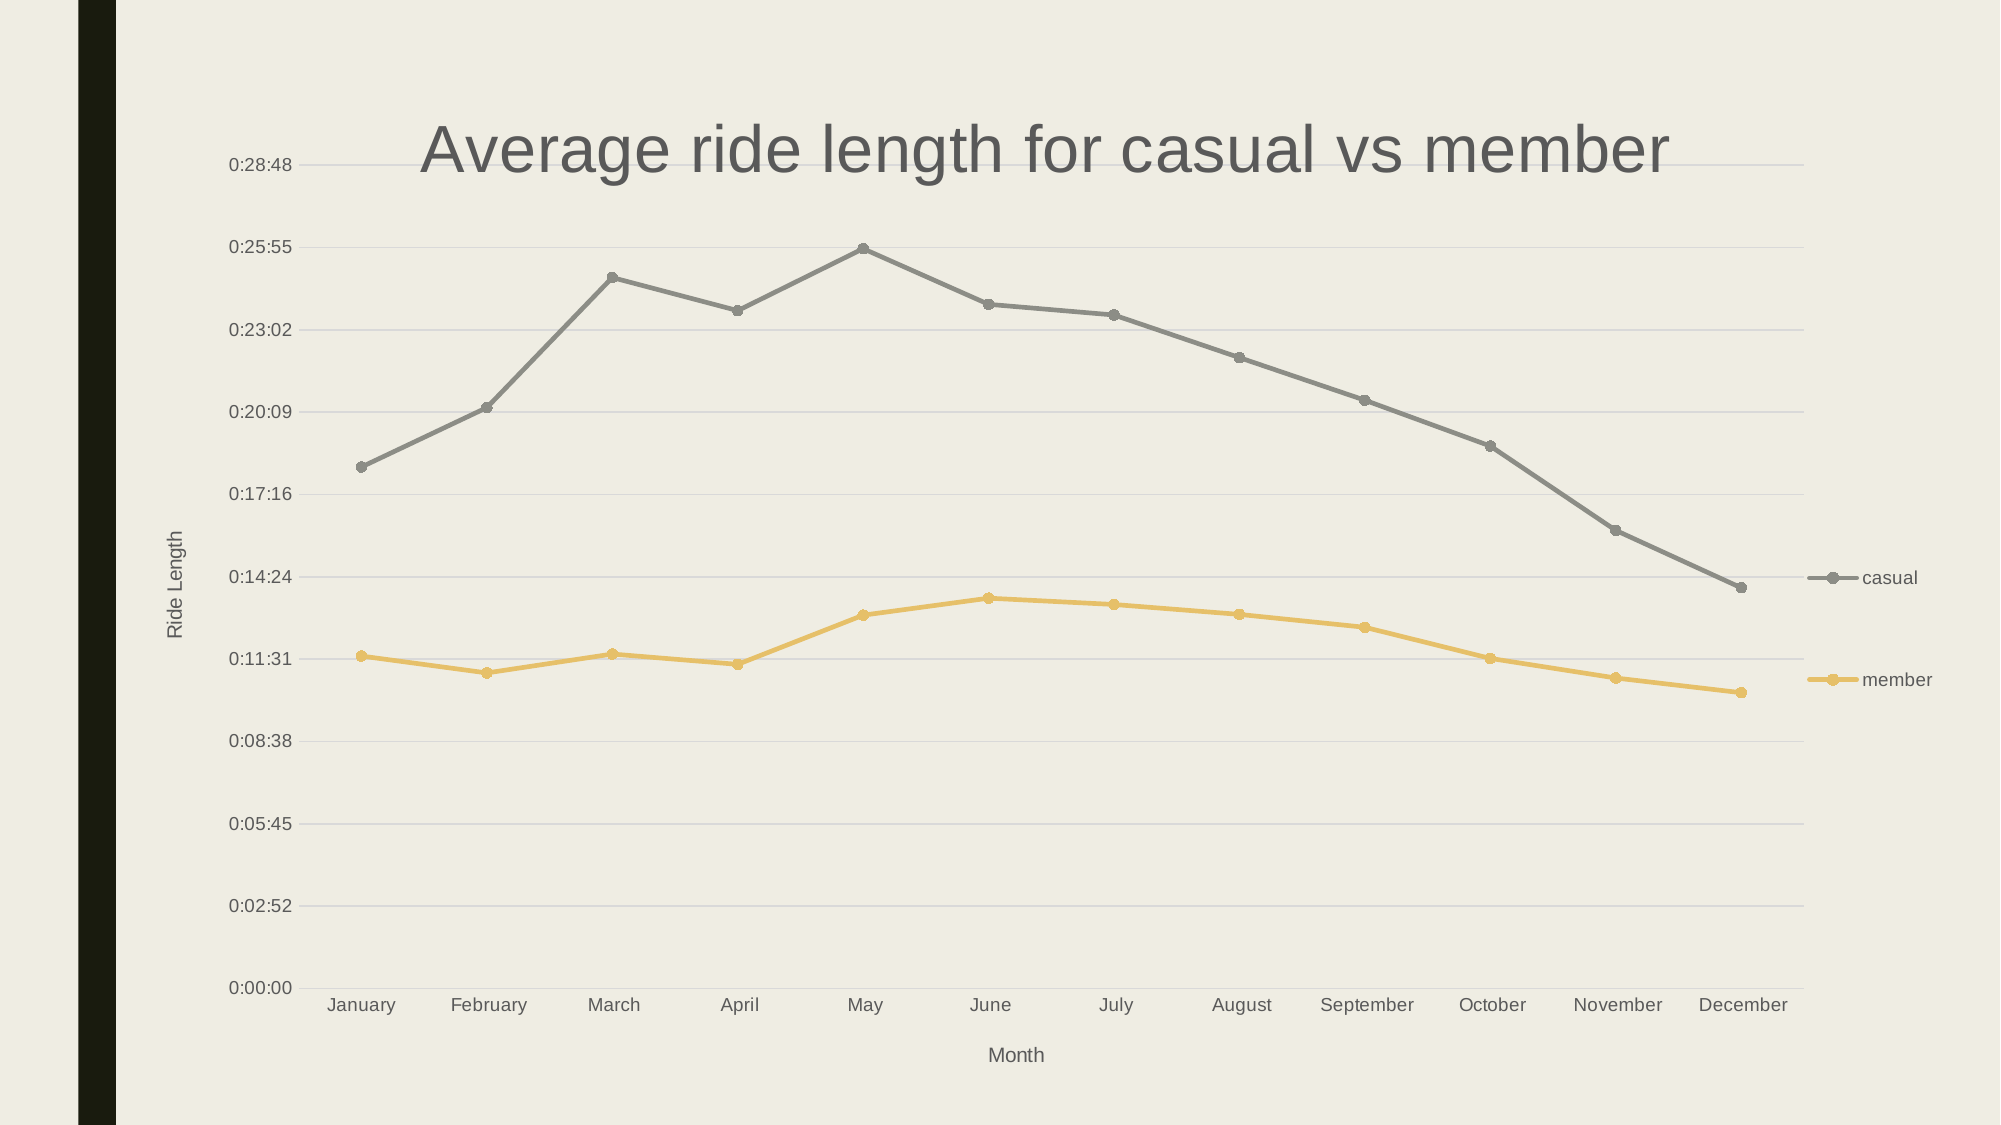

### Chart: Average ride length for casual vs member

| Category | casual | member |
|---|---|---|
| January | 0.012668624010078856 | 0.008074975562071974 |
|  February | 0.014111788174988414 | 0.0076658208854864605 |
|  March | 0.017270797792113095 | 0.008124198827989818 |
|  April | 0.016467430760447925 | 0.007873857266284583 |
|  May | 0.017971912165892664 | 0.009068544009711913 |
|  June | 0.01662046257533361 | 0.009481613330812001 |
|  July | 0.01636194345866818 | 0.009328152042349718 |
|  August | 0.015325136420439582 | 0.00908663288849103 |
|  September | 0.014291047158606032 | 0.008774138397333863 |
|  October | 0.01317794961112037 | 0.0080183972749233 |
|  November | 0.011130190429238287 | 0.007541495860307802 |
|  December | 0.009734132994757925 | 0.007184293357939028 |